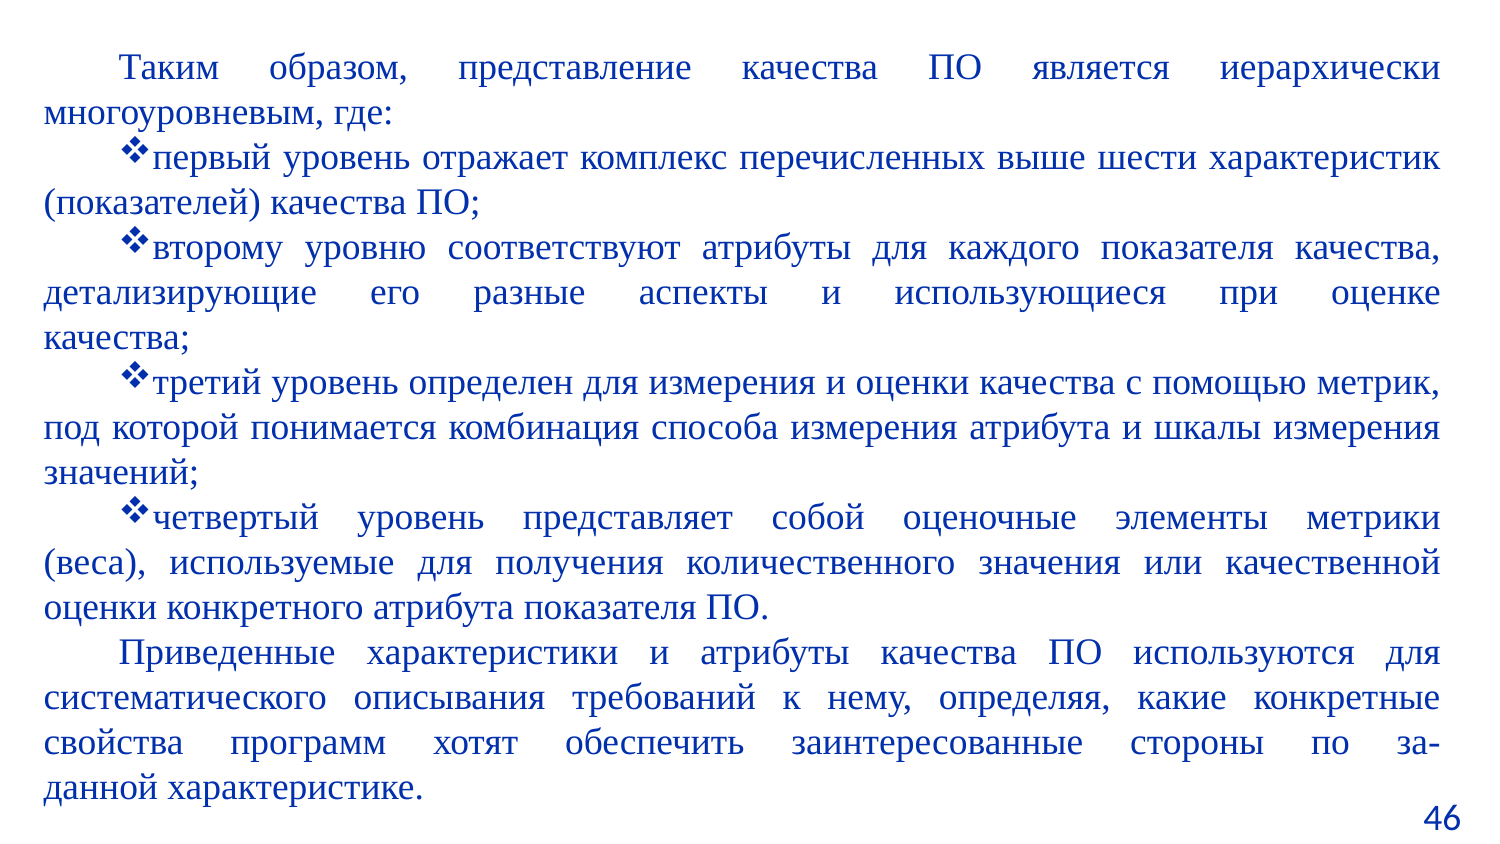

Таким образом, представление качества ПО является иерархически
многоуровневым, где:
первый уровень отражает комплекс перечисленных выше шести характеристик (показателей) качества ПО;
второму уровню соответствуют атрибуты для каждого показателя качества, детализирующие его разные аспекты и использующиеся при оценке
качества;
третий уровень определен для измерения и оценки качества с помощью метрик, под которой понимается комбинация способа измерения атрибута и шкалы измерения значений;
четвертый уровень представляет собой оценочные элементы метрики
(веса), используемые для получения количественного значения или качественной оценки конкретного атрибута показателя ПО.
Приведенные характеристики и атрибуты качества ПО используются для
систематического описывания требований к нему, определяя, какие конкретные свойства программ хотят обеспечить заинтересованные стороны по за-
данной характеристике.
46